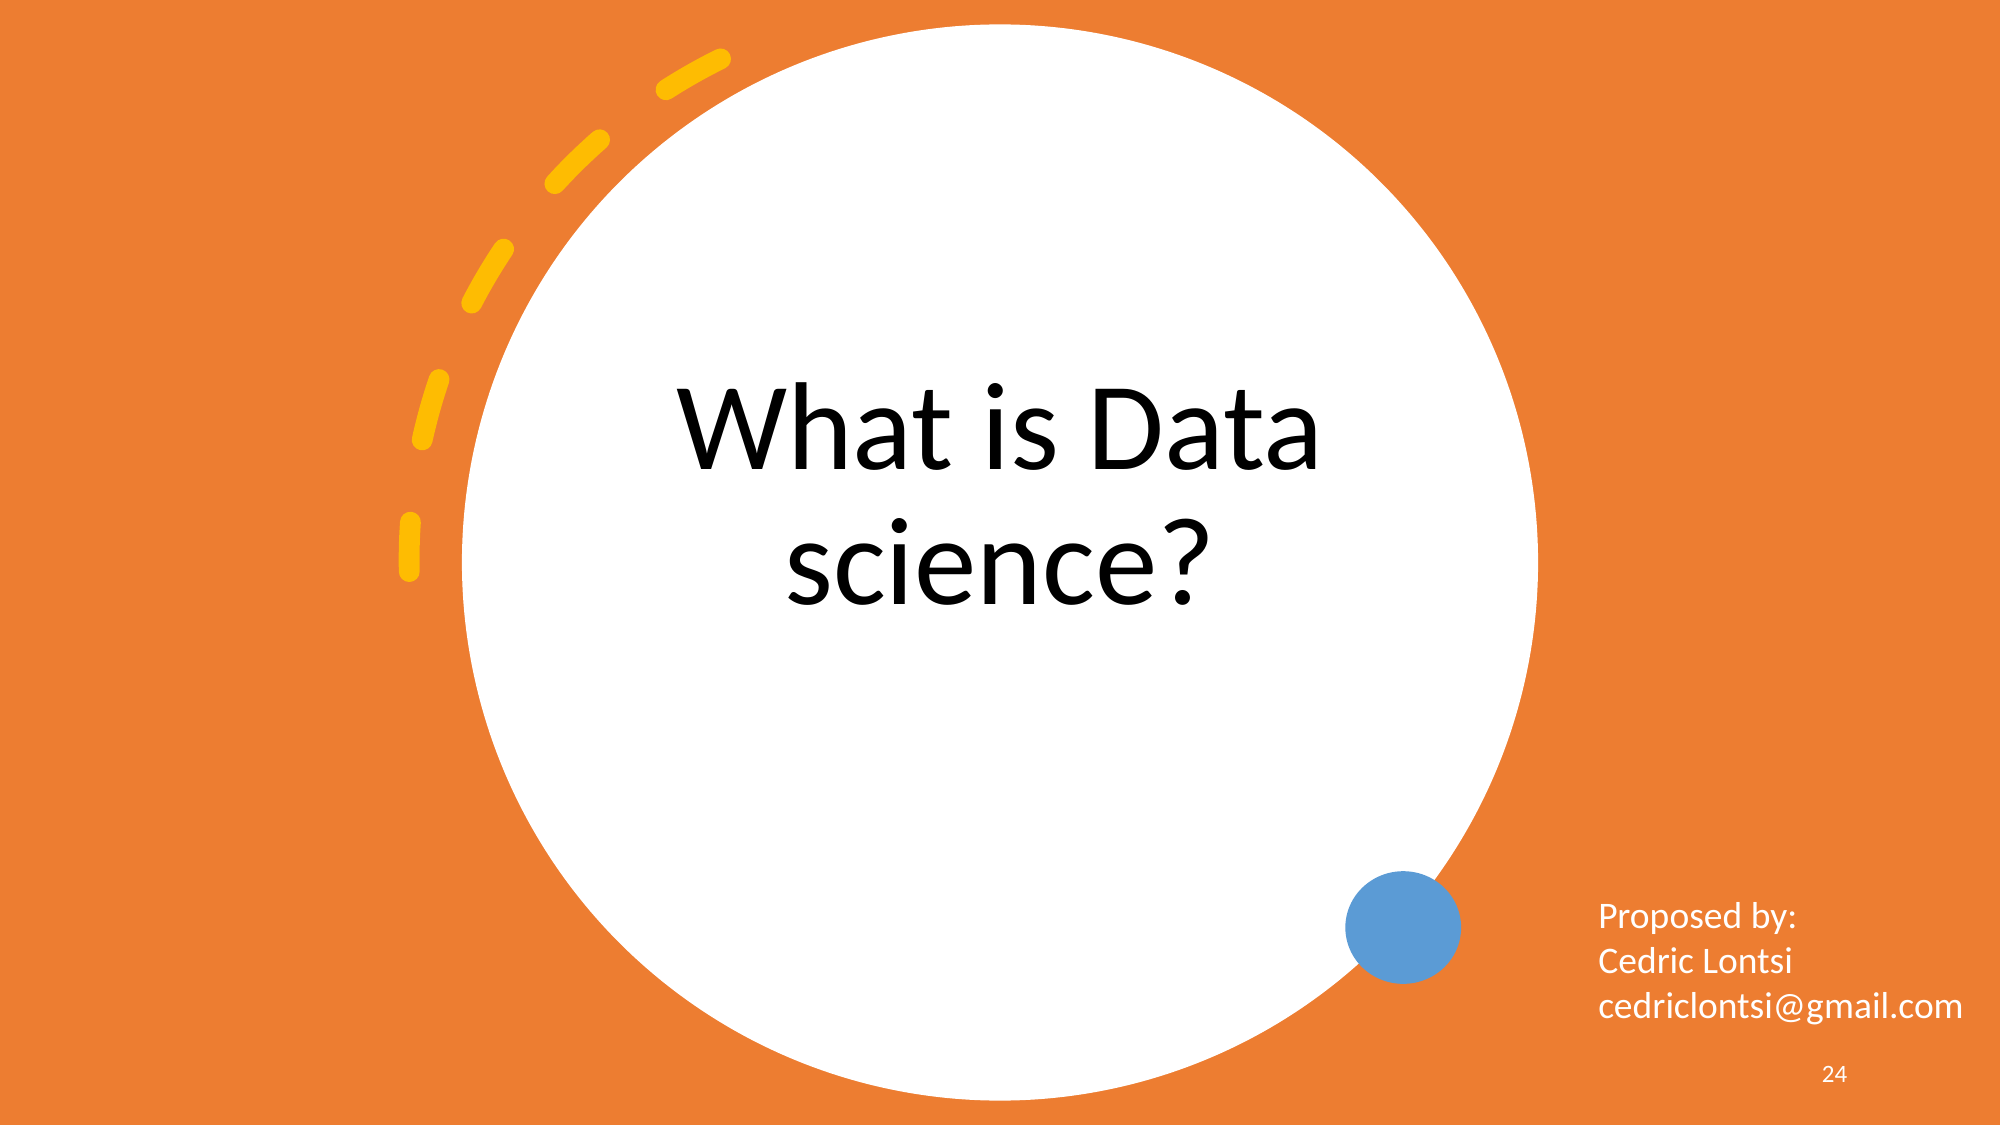

What is Data science?

Proposed by:
Cedric Lontsi
cedriclontsi@gmail.com
24